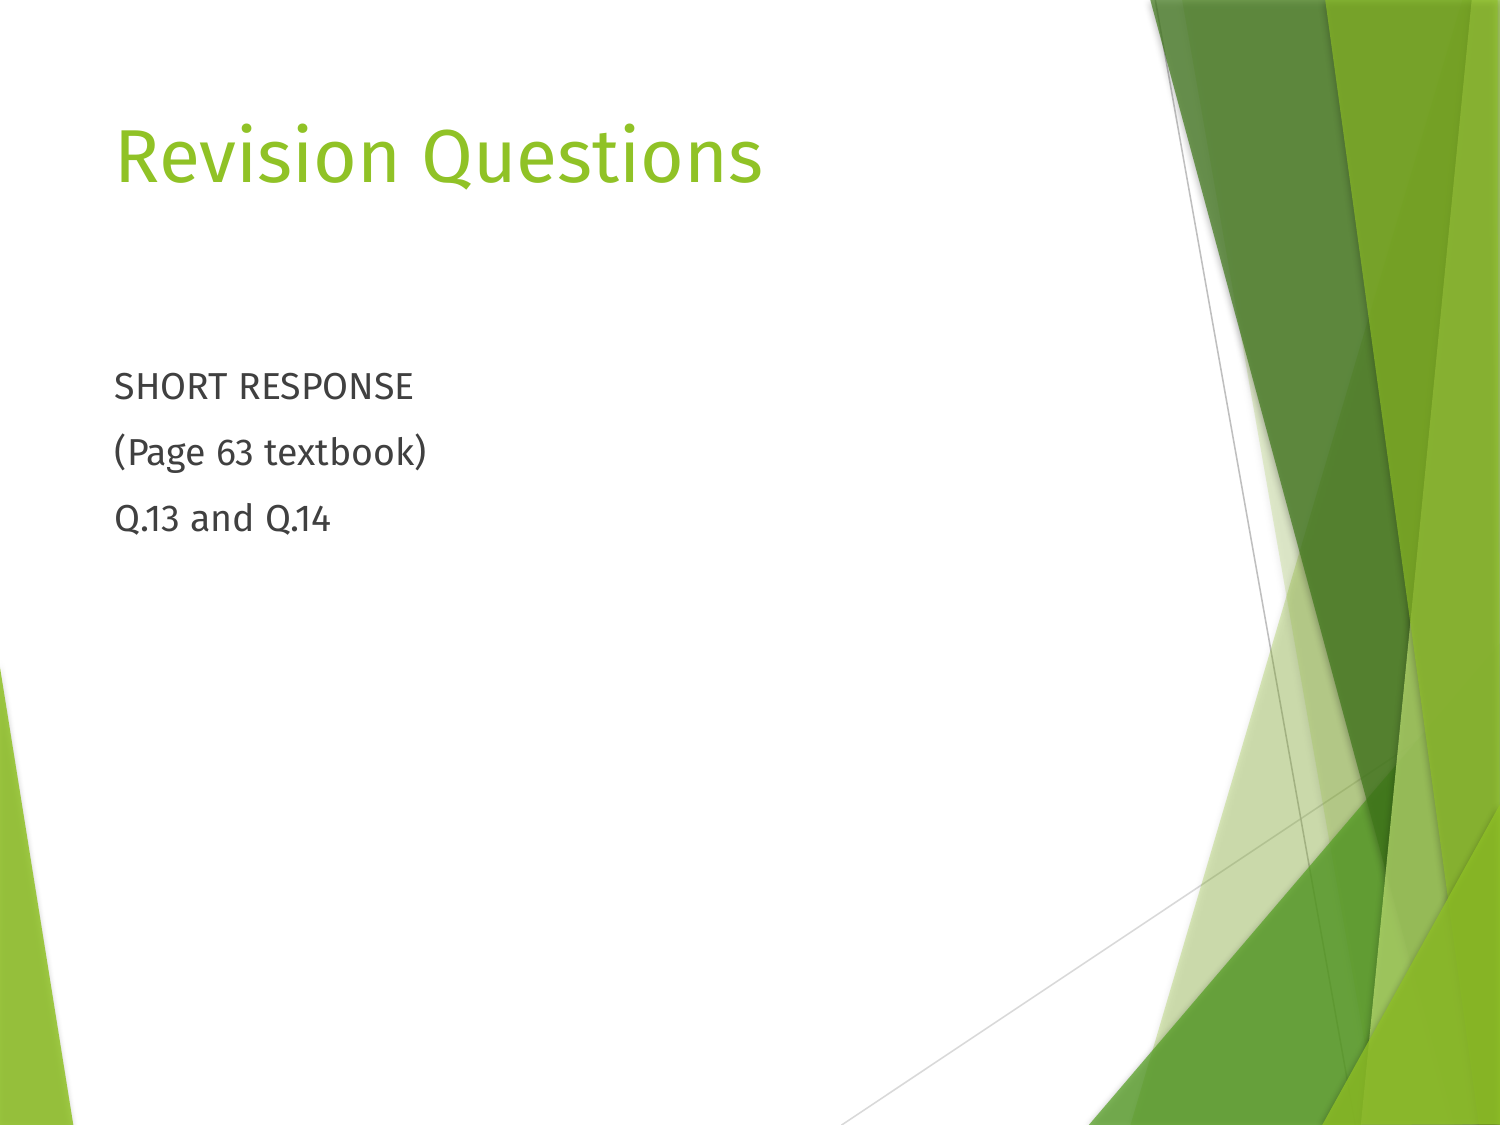

# Revision Questions
SHORT RESPONSE
(Page 63 textbook)
Q.13 and Q.14